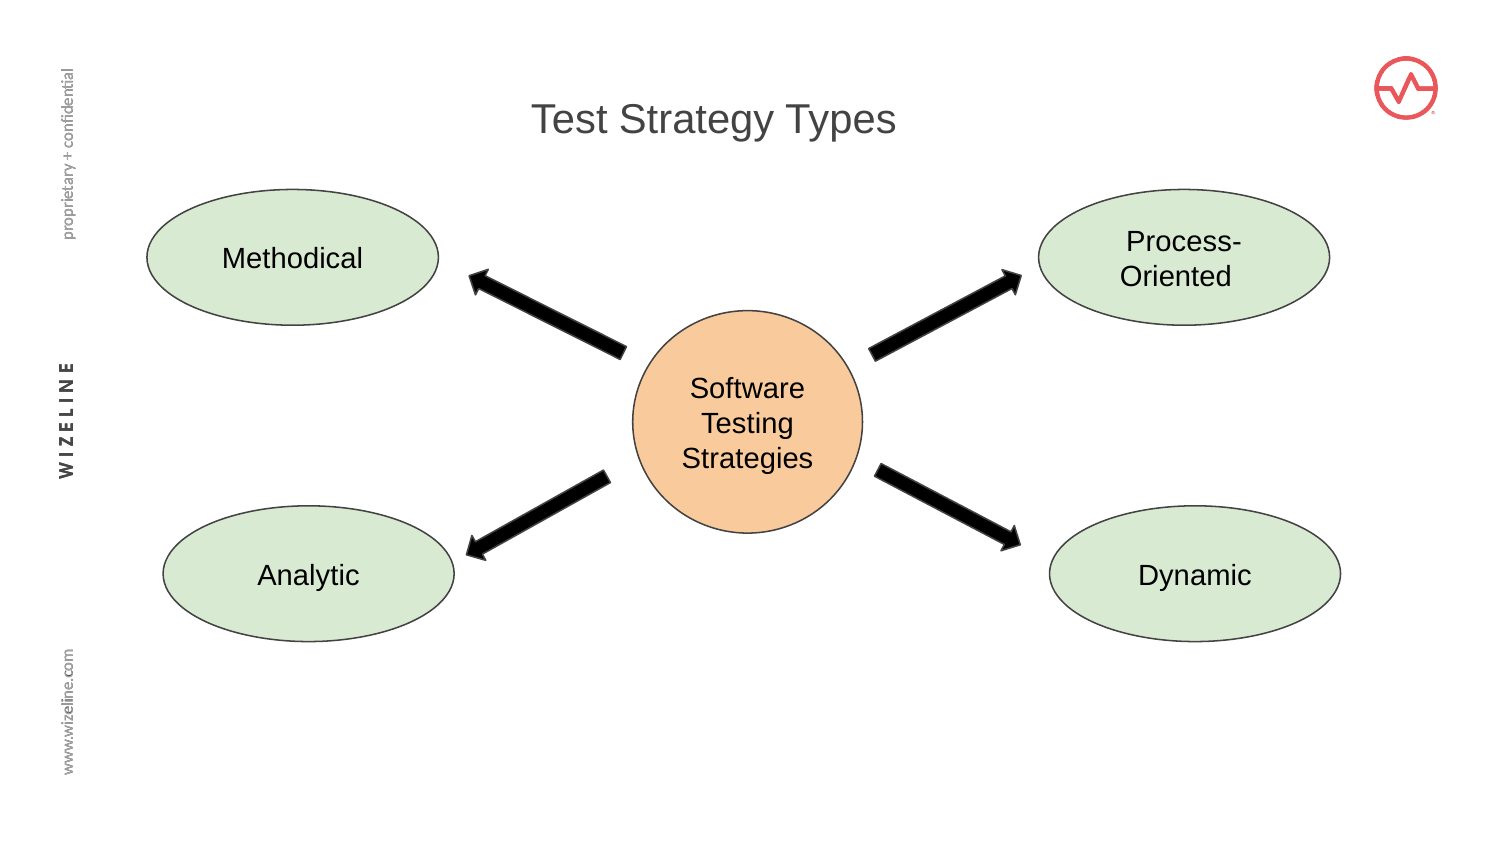

# Test Strategy Types
Methodical
Process- Oriented

Software Testing Strategies

Analytic
Dynamic